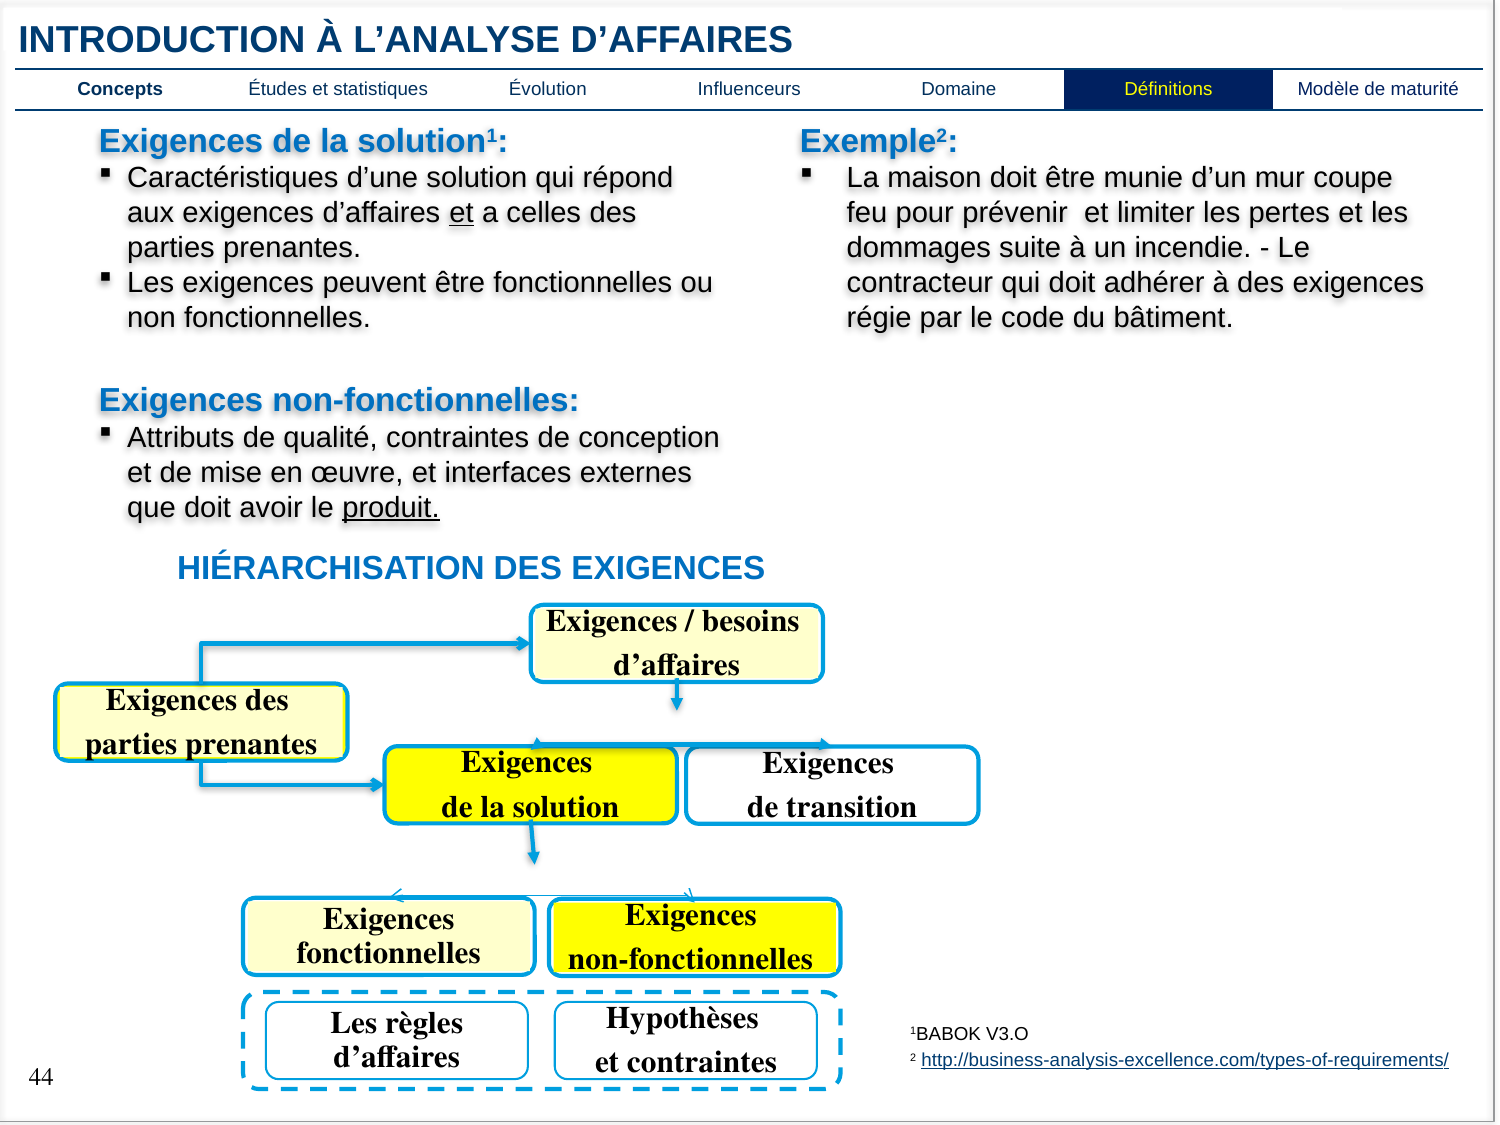

INTRODUCTION À l’analyse d’affaires
| Concepts | Études et statistiques | Évolution | Influenceurs | Domaine | Définitions | Modèle de maturité |
| --- | --- | --- | --- | --- | --- | --- |
Exigences de la solution1:
Caractéristiques d’une solution qui répond aux exigences d’affaires et a celles des parties prenantes.
Les exigences peuvent être fonctionnelles ou non fonctionnelles.

Exigences non-fonctionnelles:
Attributs de qualité, contraintes de conception et de mise en œuvre, et interfaces externes que doit avoir le produit.

Exemple2:
La maison doit être munie d’un mur coupe feu pour prévenir  et limiter les pertes et les dommages suite à un incendie. - Le contracteur qui doit adhérer à des exigences régie par le code du bâtiment.

HIÉRARCHISATION DES EXIGENCES

Exigences / besoins
d’affaires

Exigences des
parties prenantes

Exigences
de la solution

Exigences
de transition

Exigences fonctionnelles

Exigences
non-fonctionnelles

Hypothèses
et contraintes

Les règles d’affaires
1BABOK V3.O
2 http://business-analysis-excellence.com/types-of-requirements/